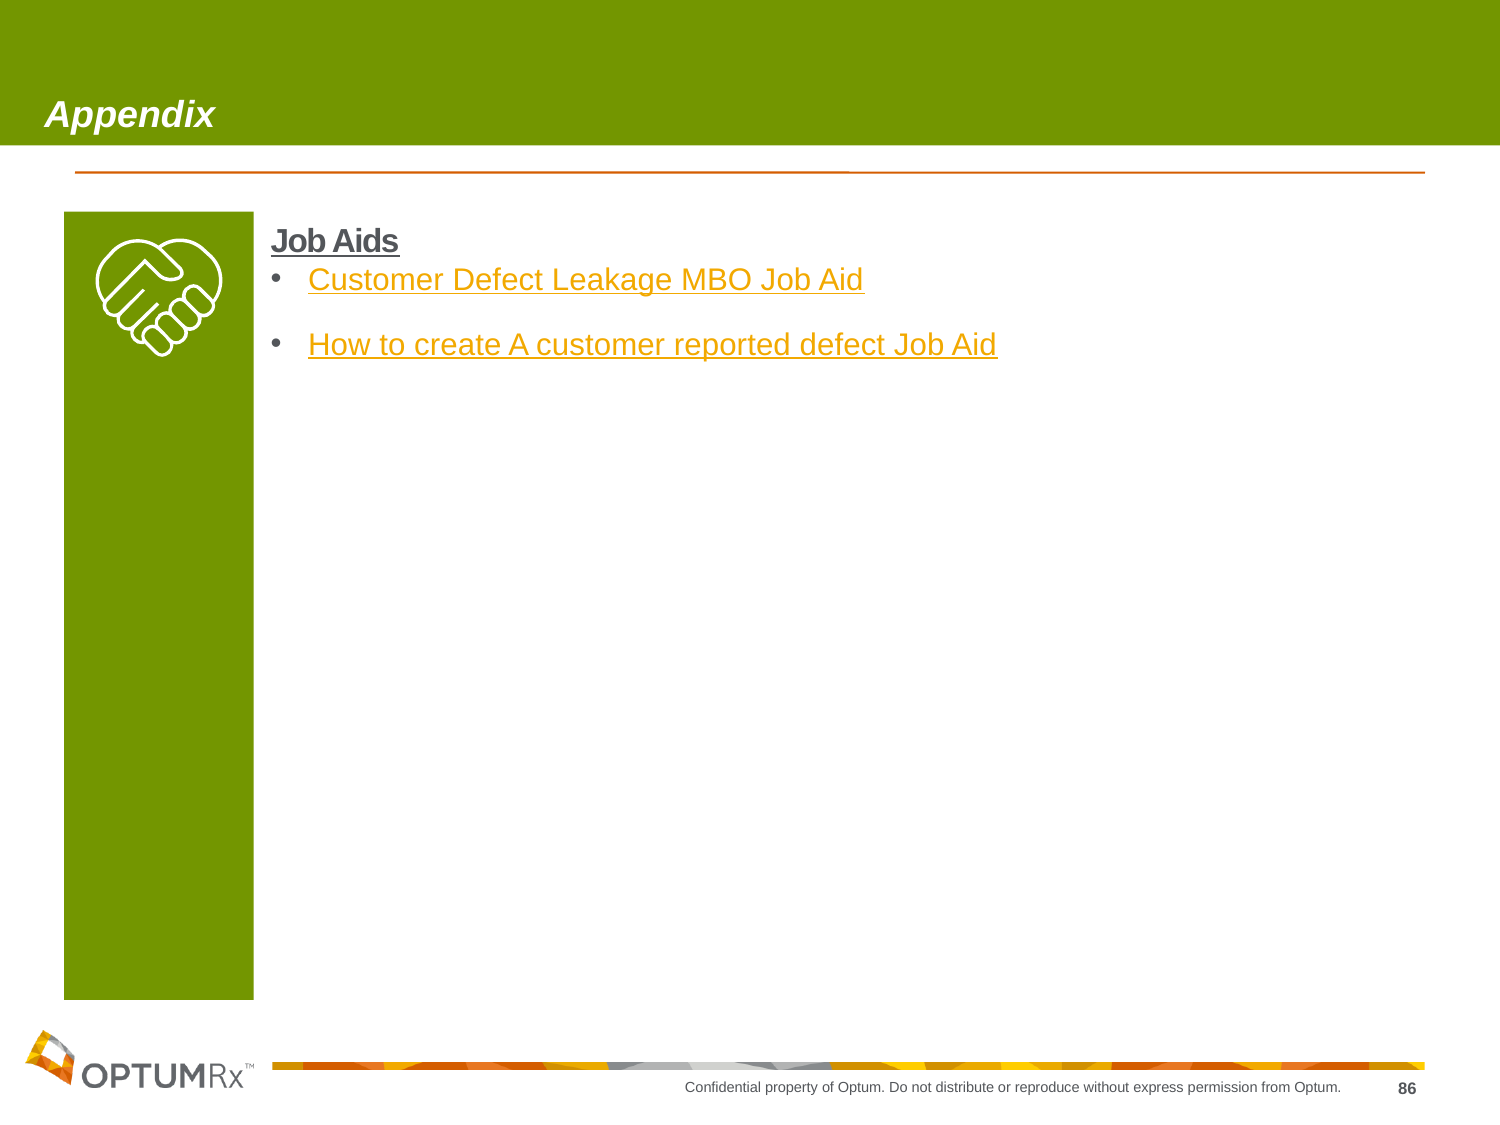

# Appendix

Job Aids
Customer Defect Leakage MBO Job Aid

How to create A customer reported defect Job Aid